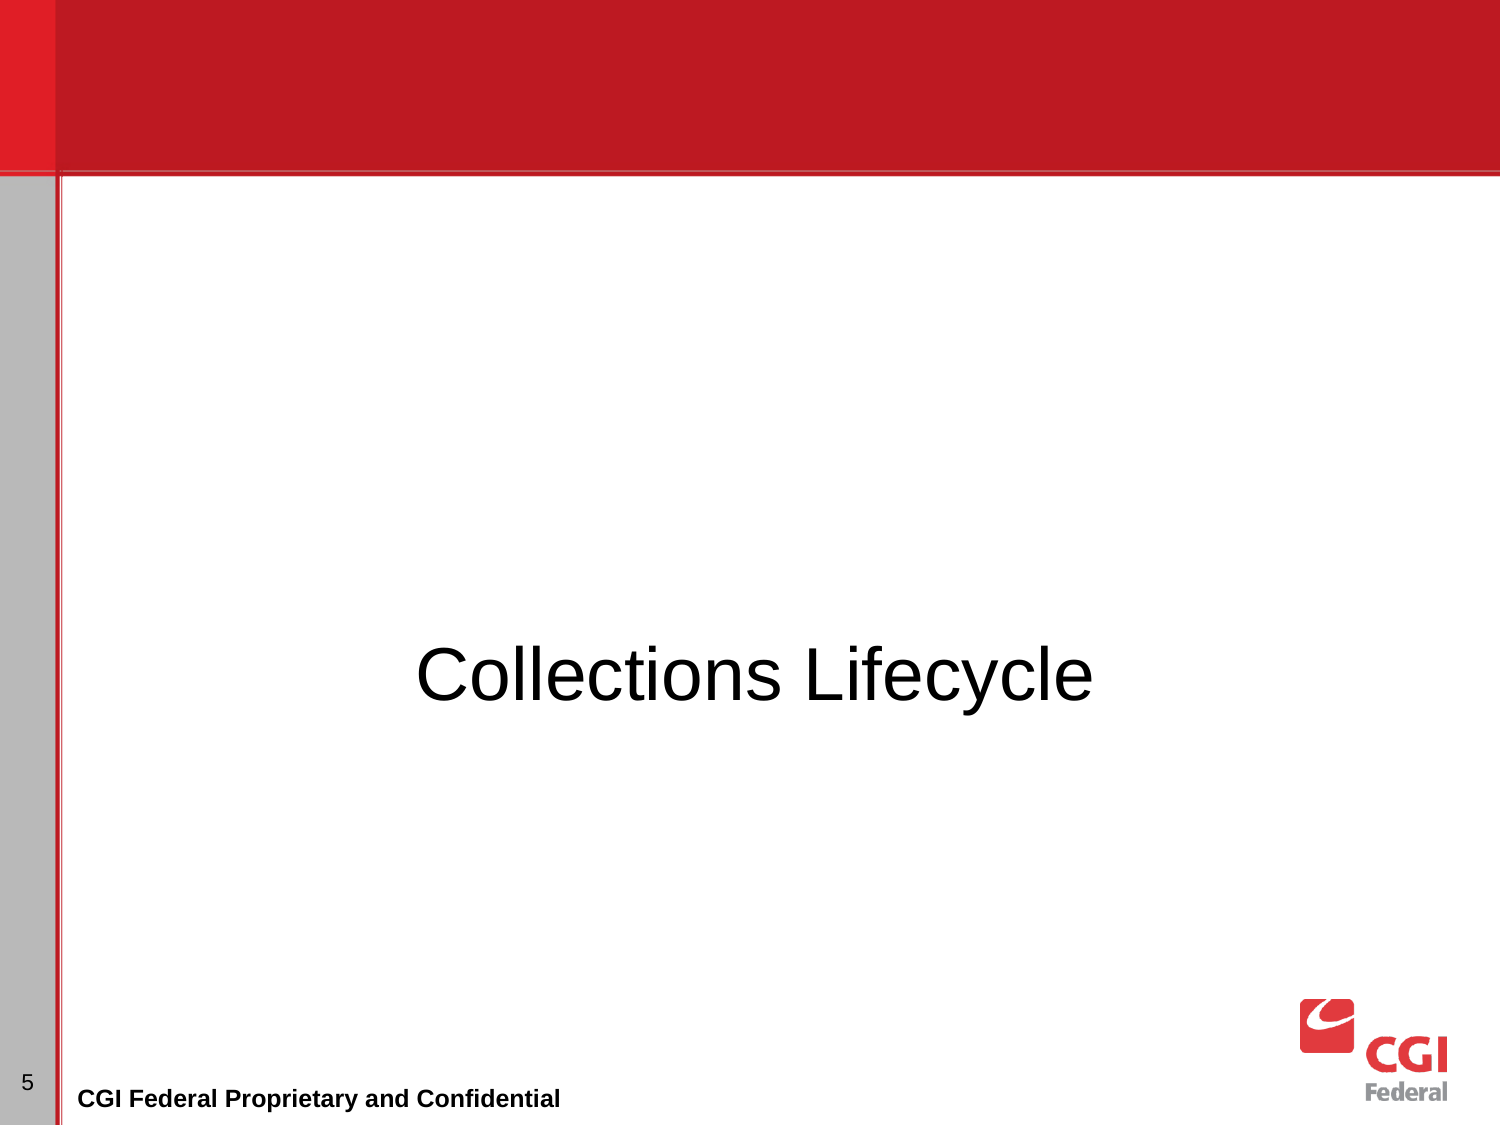

Collections Lifecycle
# Dunning
5
CGI Federal Proprietary and Confidential